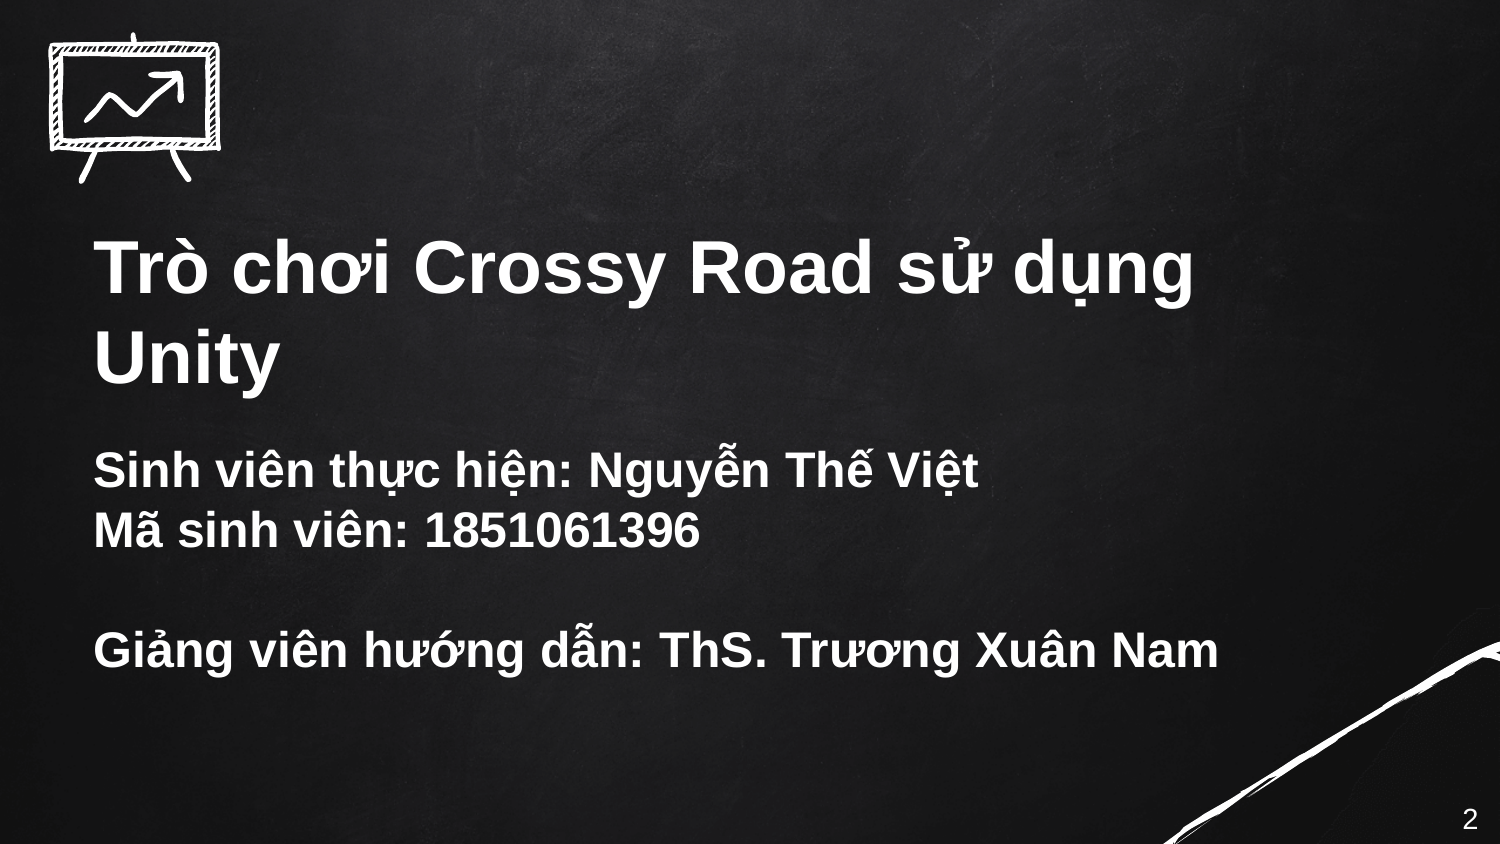

# Trò chơi Crossy Road sử dụng Unity
Sinh viên thực hiện: Nguyễn Thế Việt
Mã sinh viên: 1851061396

Giảng viên hướng dẫn: ThS. Trương Xuân Nam

2